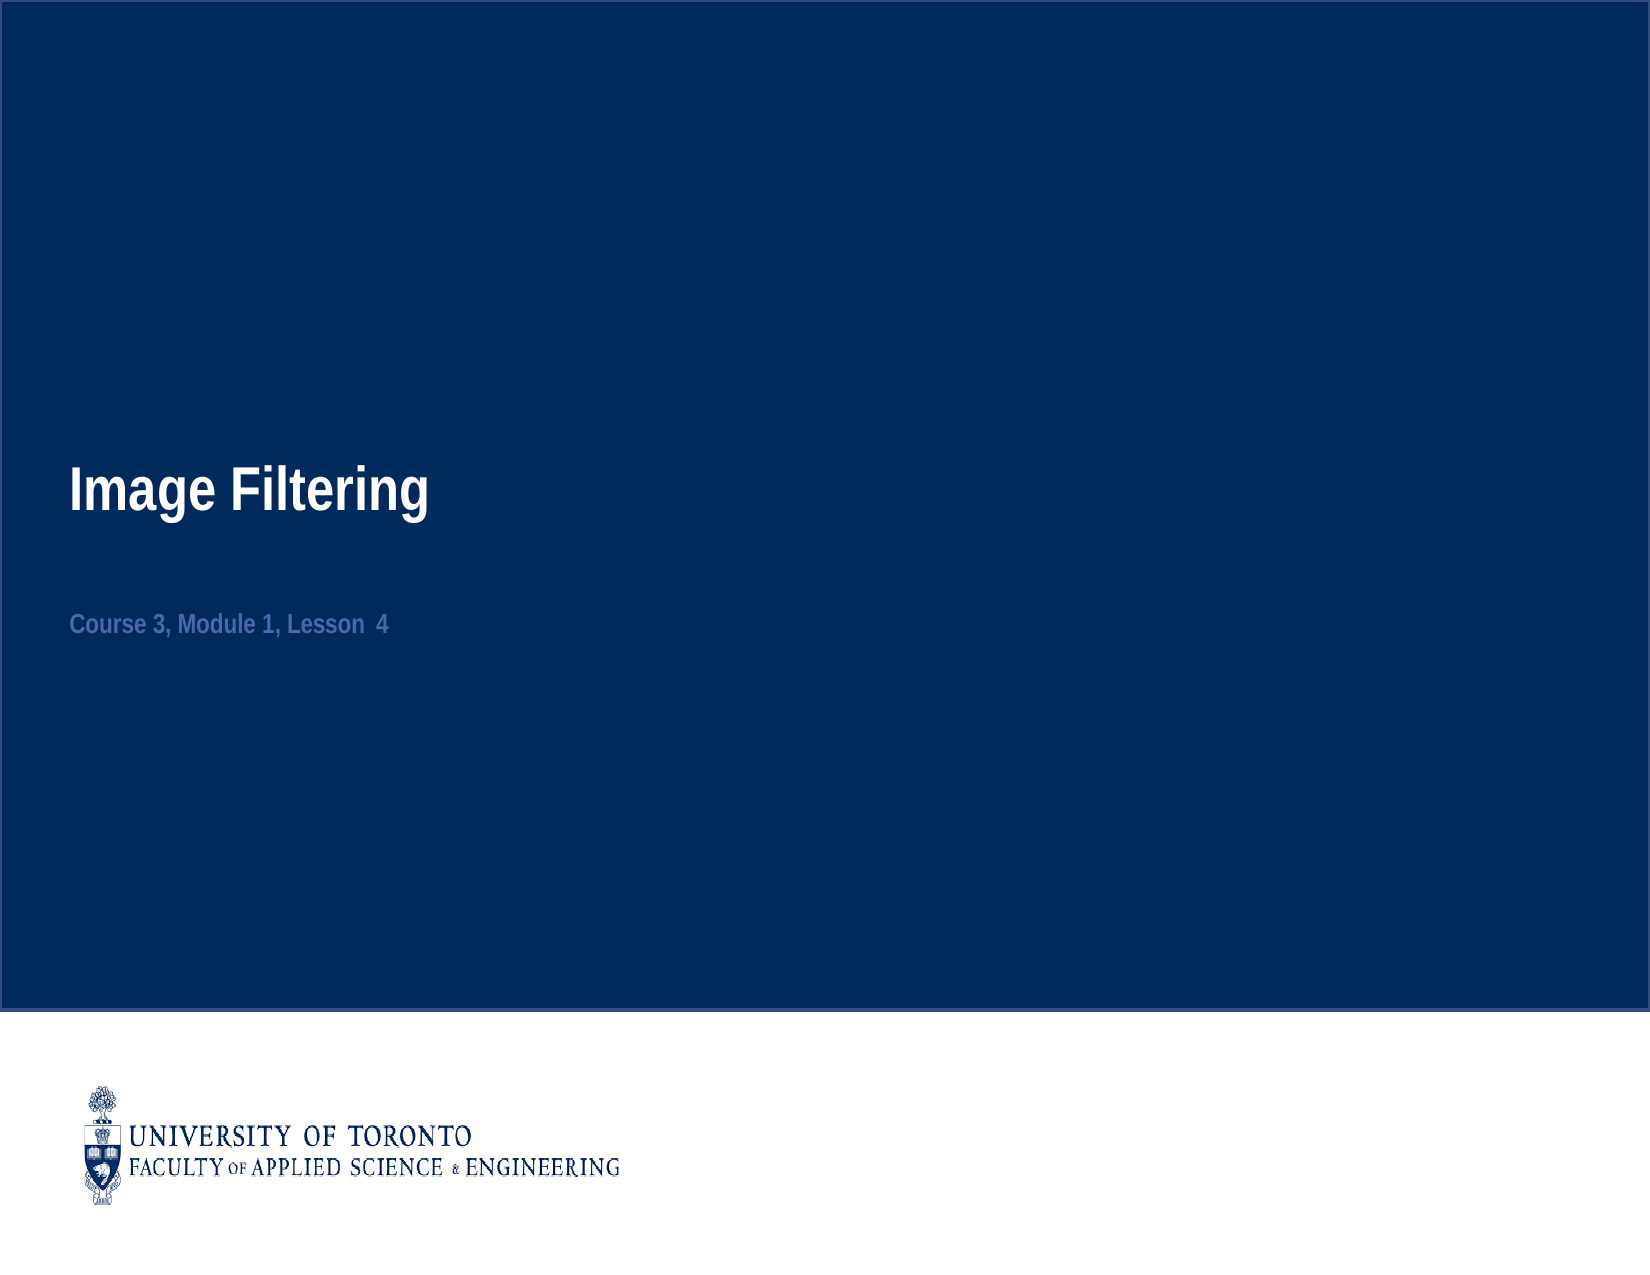

Image Filtering
Course 3, Module 1, Lesson 4